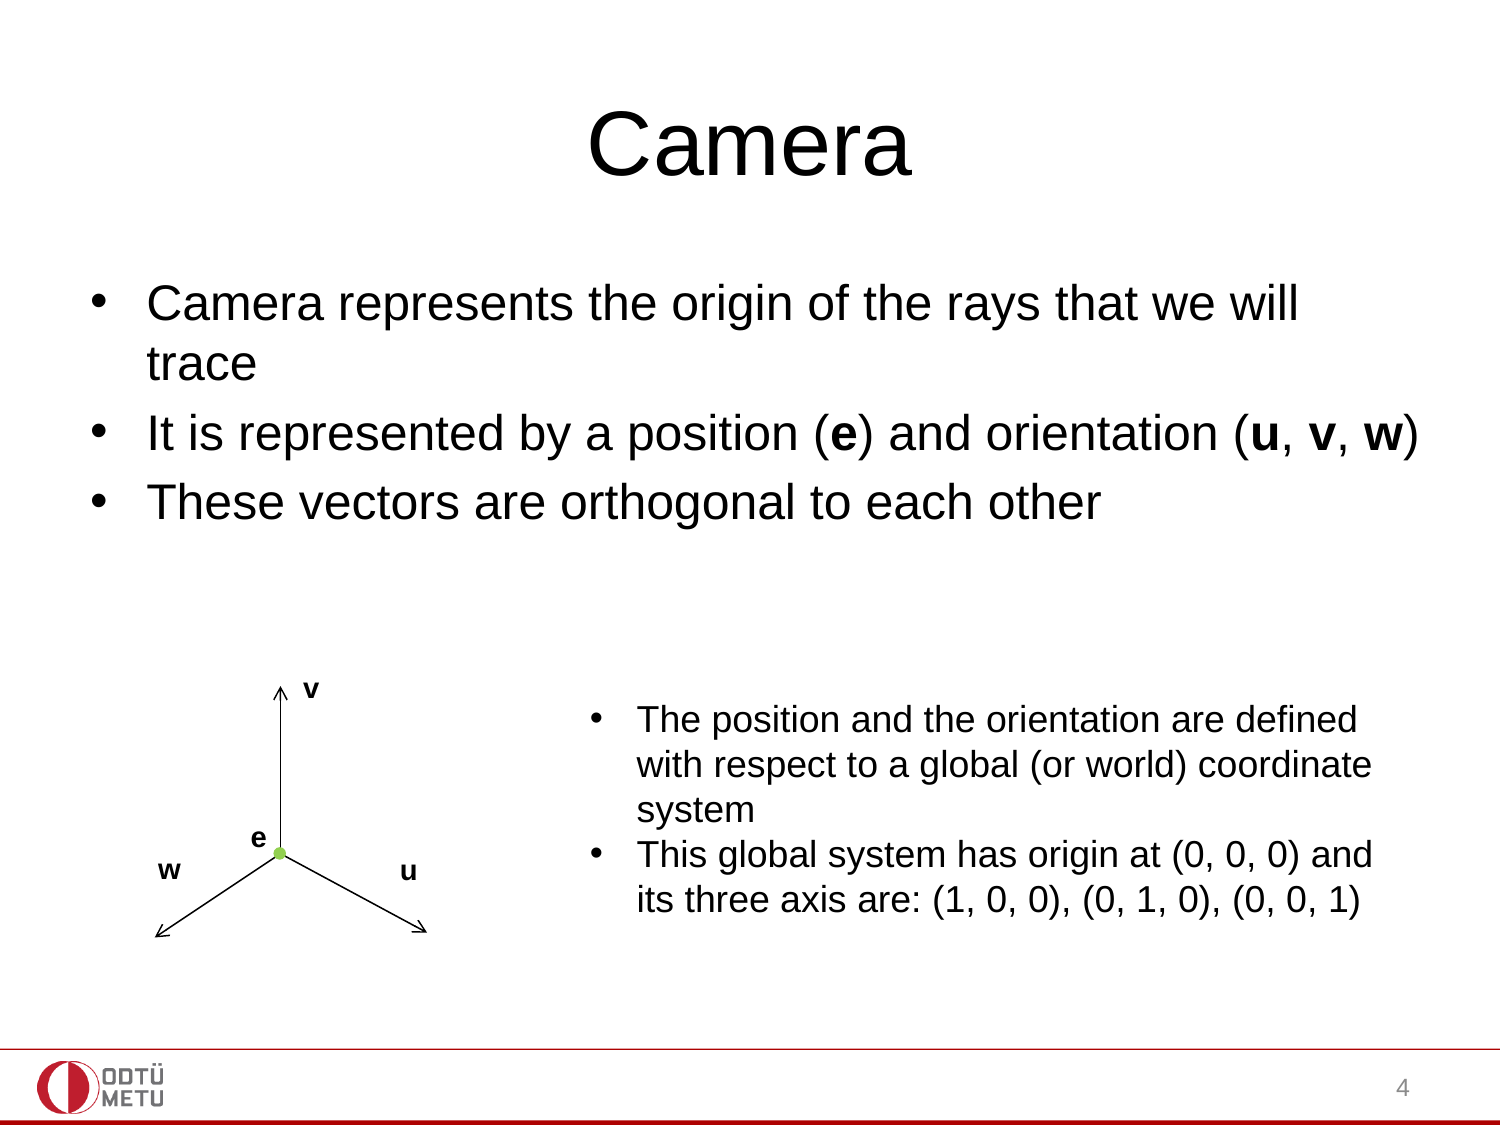

# Camera
Camera represents the origin of the rays that we will trace
It is represented by a position (e) and orientation (u, v, w)
These vectors are orthogonal to each other
v
e
w
u

The position and the orientation are defined with respect to a global (or world) coordinate system
This global system has origin at (0, 0, 0) and its three axis are: (1, 0, 0), (0, 1, 0), (0, 0, 1)

4